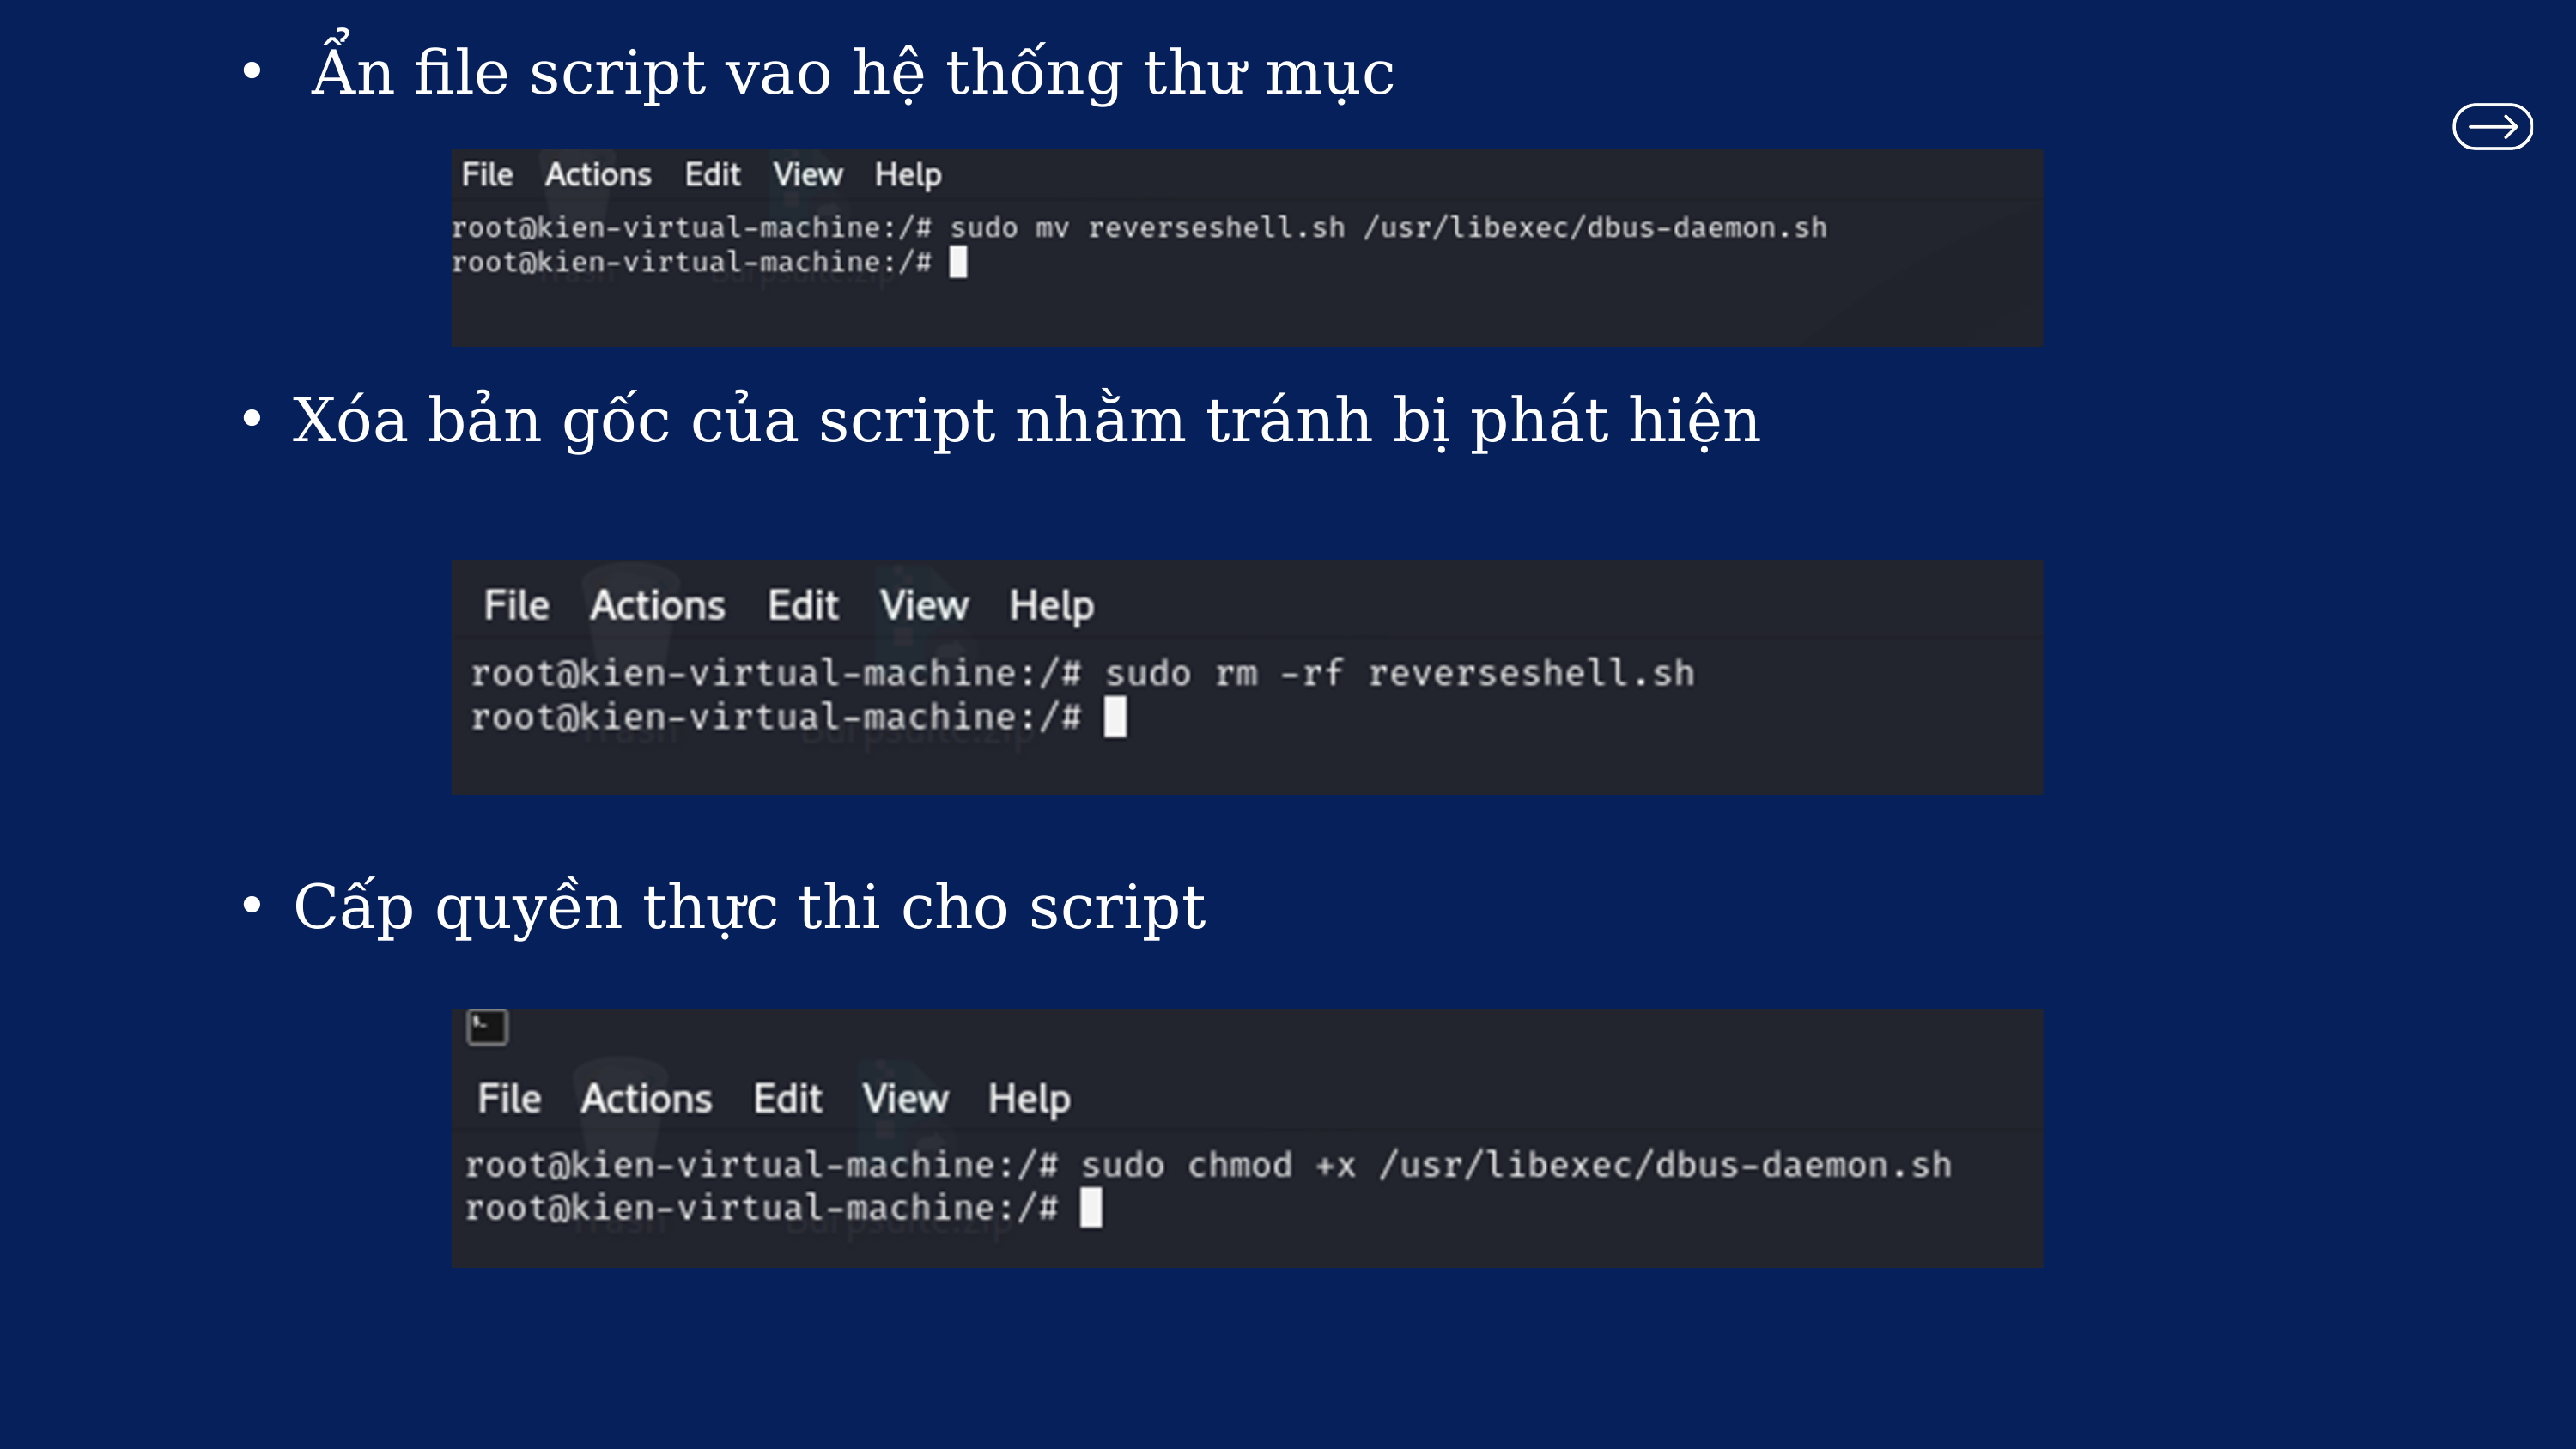

Ẩn file script vao hệ thống thư mục

Xóa bản gốc của script nhằm tránh bị phát hiện

Cấp quyền thực thi cho script